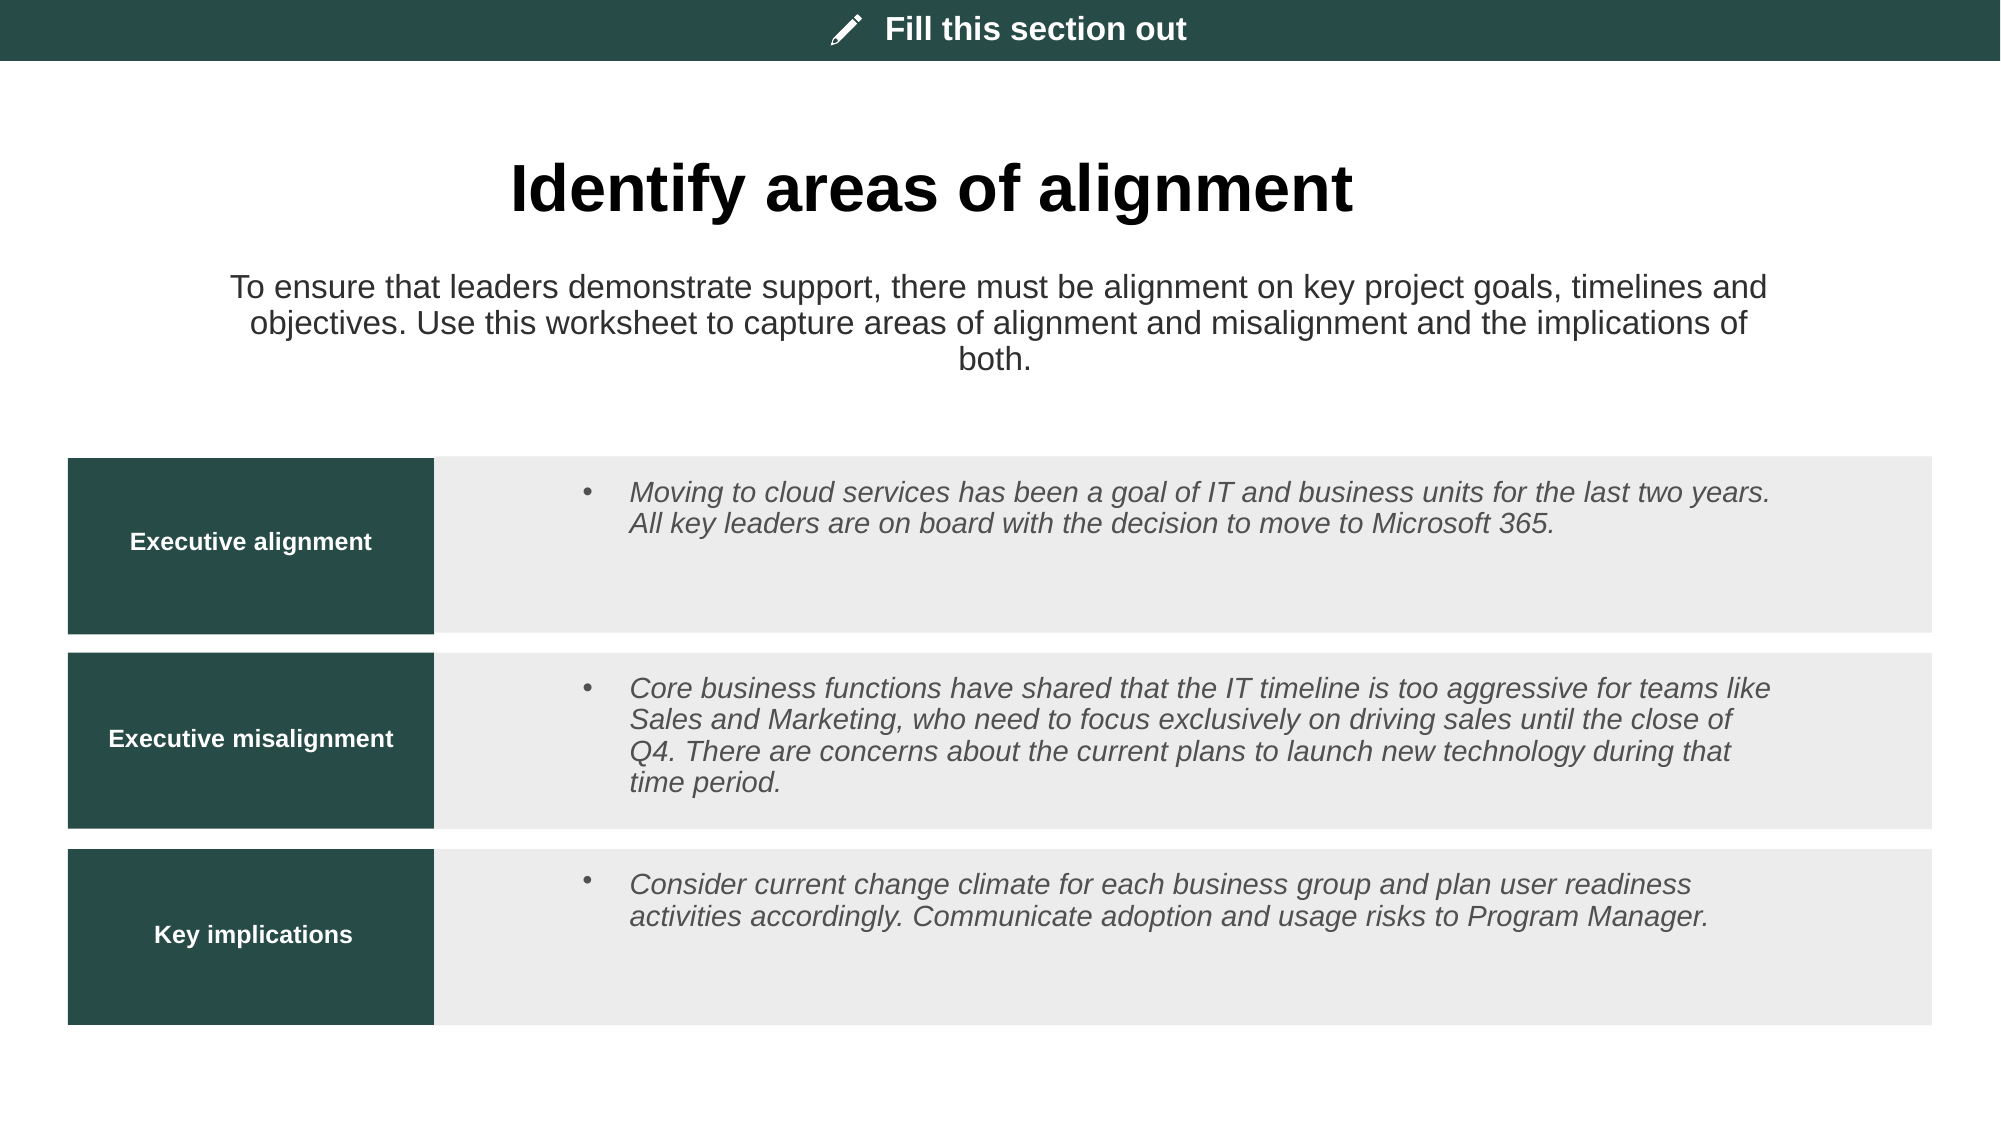

Identify areas of alignment
To ensure that leaders demonstrate support, there must be alignment on key project goals, timelines and objectives. Use this worksheet to capture areas of alignment and misalignment and the implications of both.
Moving to cloud services has been a goal of IT and business units for the last two years. All key leaders are on board with the decision to move to Microsoft 365.

Executive alignment

Core business functions have shared that the IT timeline is too aggressive for teams like Sales and Marketing, who need to focus exclusively on driving sales until the close of Q4. There are concerns about the current plans to launch new technology during that time period.

Executive misalignment

Consider current change climate for each business group and plan user readiness activities accordingly. Communicate adoption and usage risks to Program Manager.

Key implications